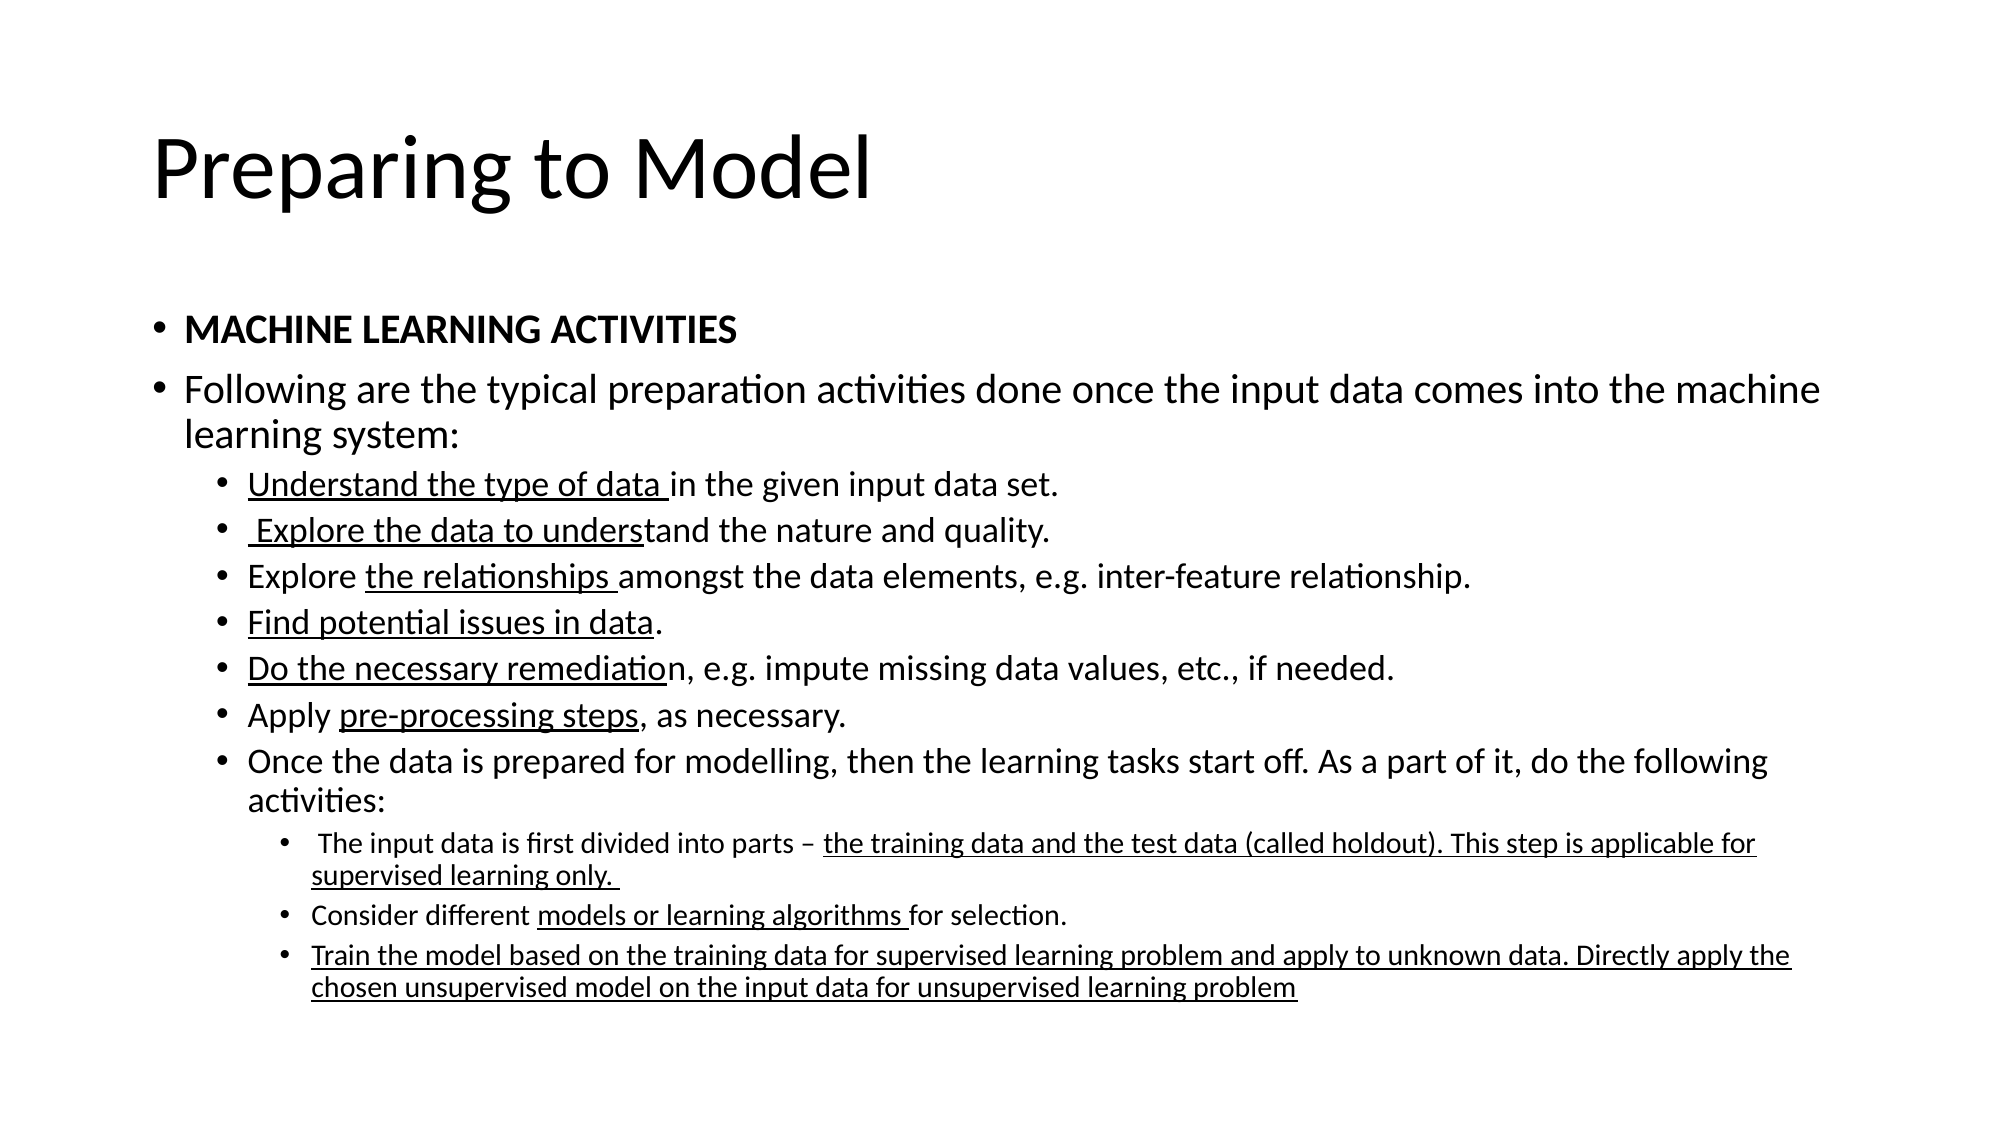

# Preparing to Model
MACHINE LEARNING ACTIVITIES
Following are the typical preparation activities done once the input data comes into the machine learning system:
Understand the type of data in the given input data set.
 Explore the data to understand the nature and quality.
Explore the relationships amongst the data elements, e.g. inter-feature relationship.
Find potential issues in data.
Do the necessary remediation, e.g. impute missing data values, etc., if needed.
Apply pre-processing steps, as necessary.
Once the data is prepared for modelling, then the learning tasks start off. As a part of it, do the following activities:
 The input data is first divided into parts – the training data and the test data (called holdout). This step is applicable for supervised learning only.
Consider different models or learning algorithms for selection.
Train the model based on the training data for supervised learning problem and apply to unknown data. Directly apply the chosen unsupervised model on the input data for unsupervised learning problem